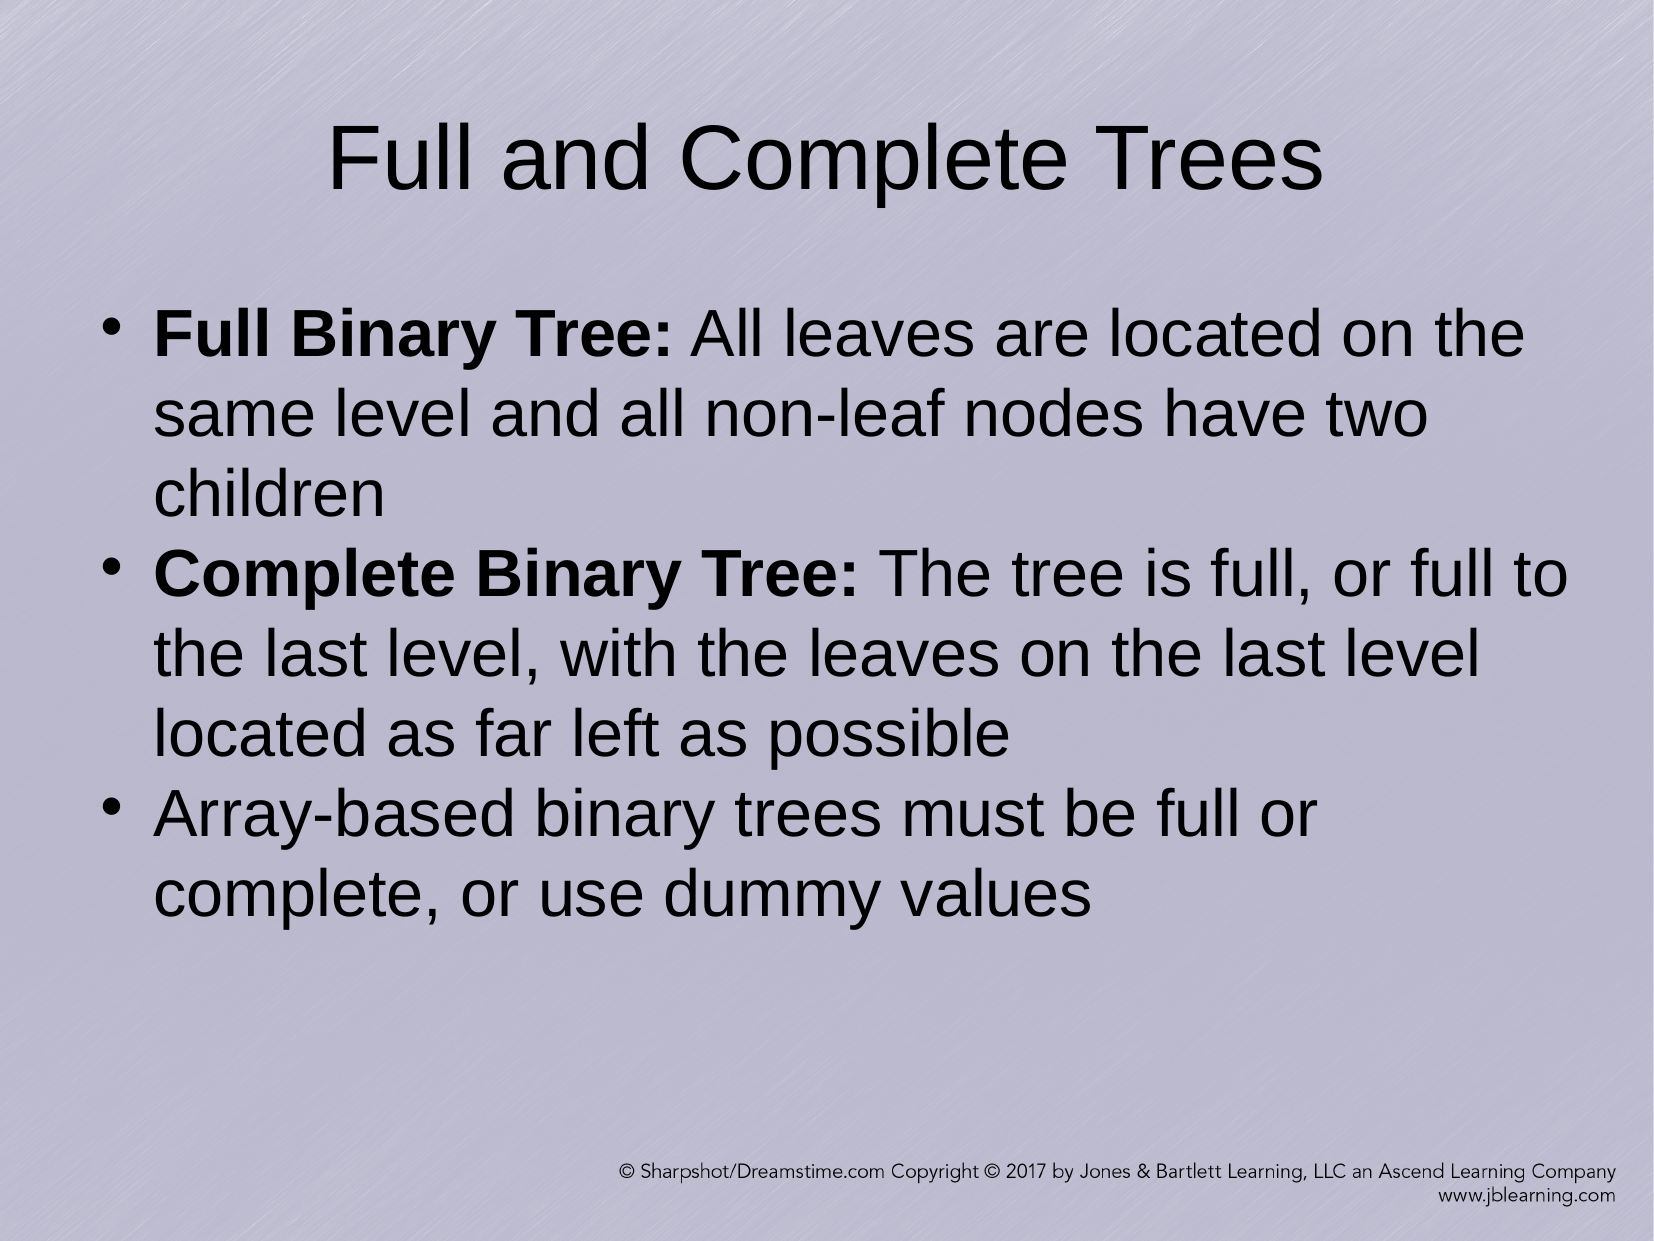

Full and Complete Trees
Full Binary Tree: All leaves are located on the same level and all non-leaf nodes have two children
Complete Binary Tree: The tree is full, or full to the last level, with the leaves on the last level located as far left as possible
Array-based binary trees must be full or complete, or use dummy values